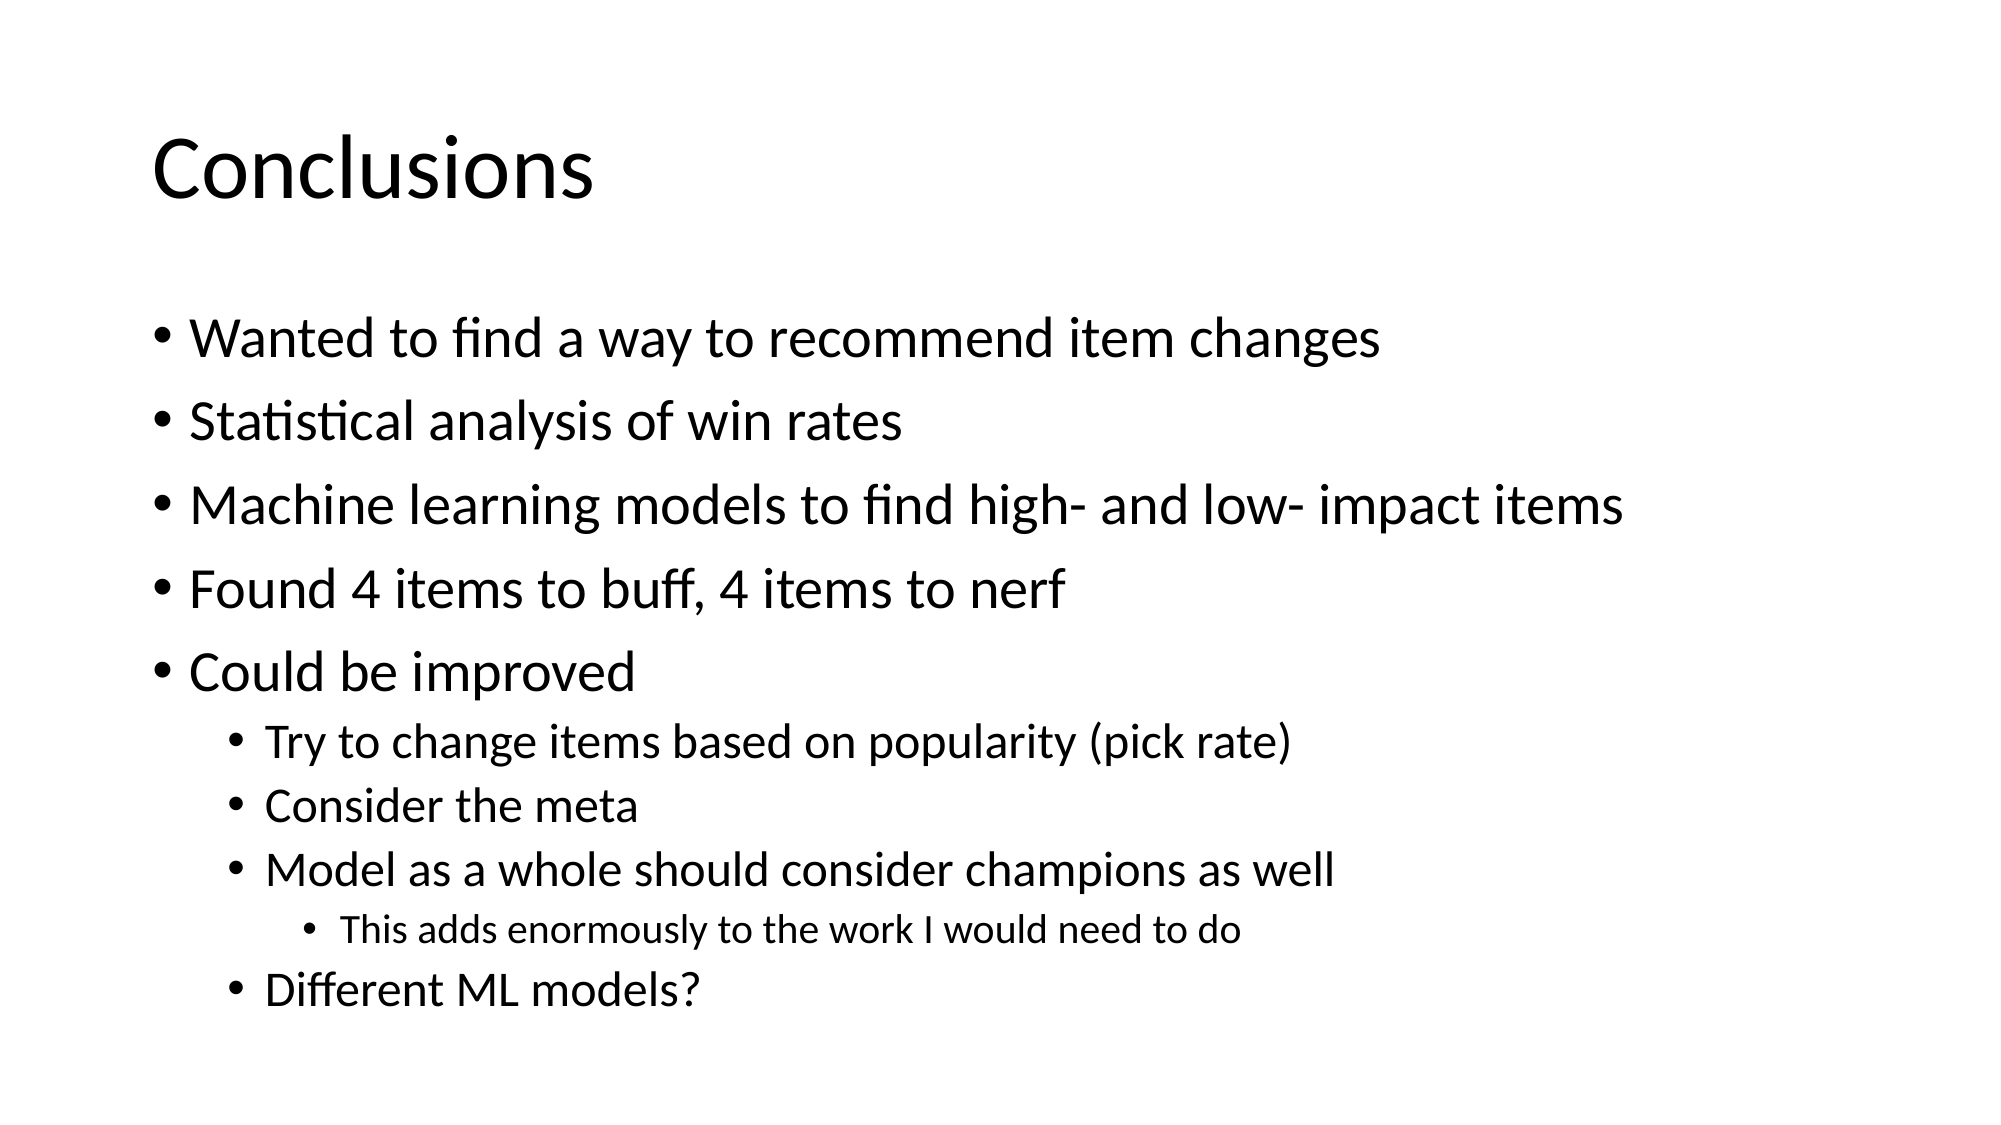

# Conclusions
Wanted to find a way to recommend item changes
Statistical analysis of win rates
Machine learning models to find high- and low- impact items
Found 4 items to buff, 4 items to nerf
Could be improved
Try to change items based on popularity (pick rate)
Consider the meta
Model as a whole should consider champions as well
This adds enormously to the work I would need to do
Different ML models?